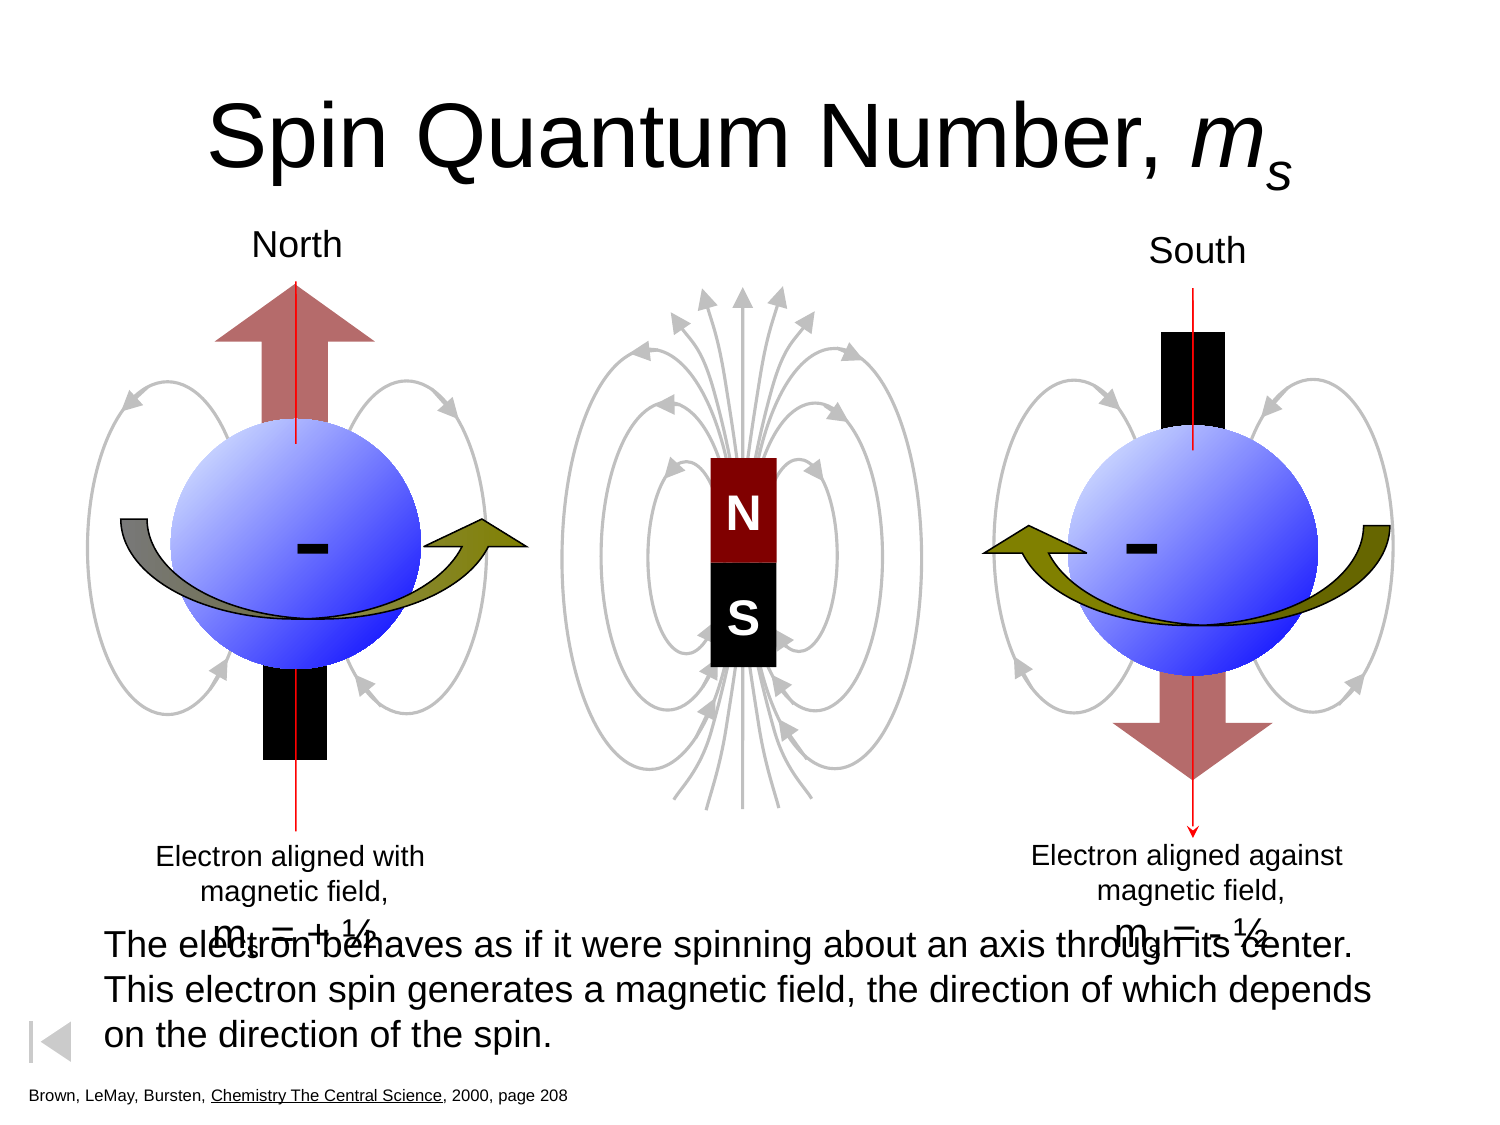

# Spin Quantum Number, ms
North
South

N

S

-
-

Electron aligned against
magnetic field,
ms = - ½

Electron aligned with
magnetic field,
ms = + ½

The electron behaves as if it were spinning about an axis through its center.
This electron spin generates a magnetic field, the direction of which depends
on the direction of the spin.

Brown, LeMay, Bursten, Chemistry The Central Science, 2000, page 208